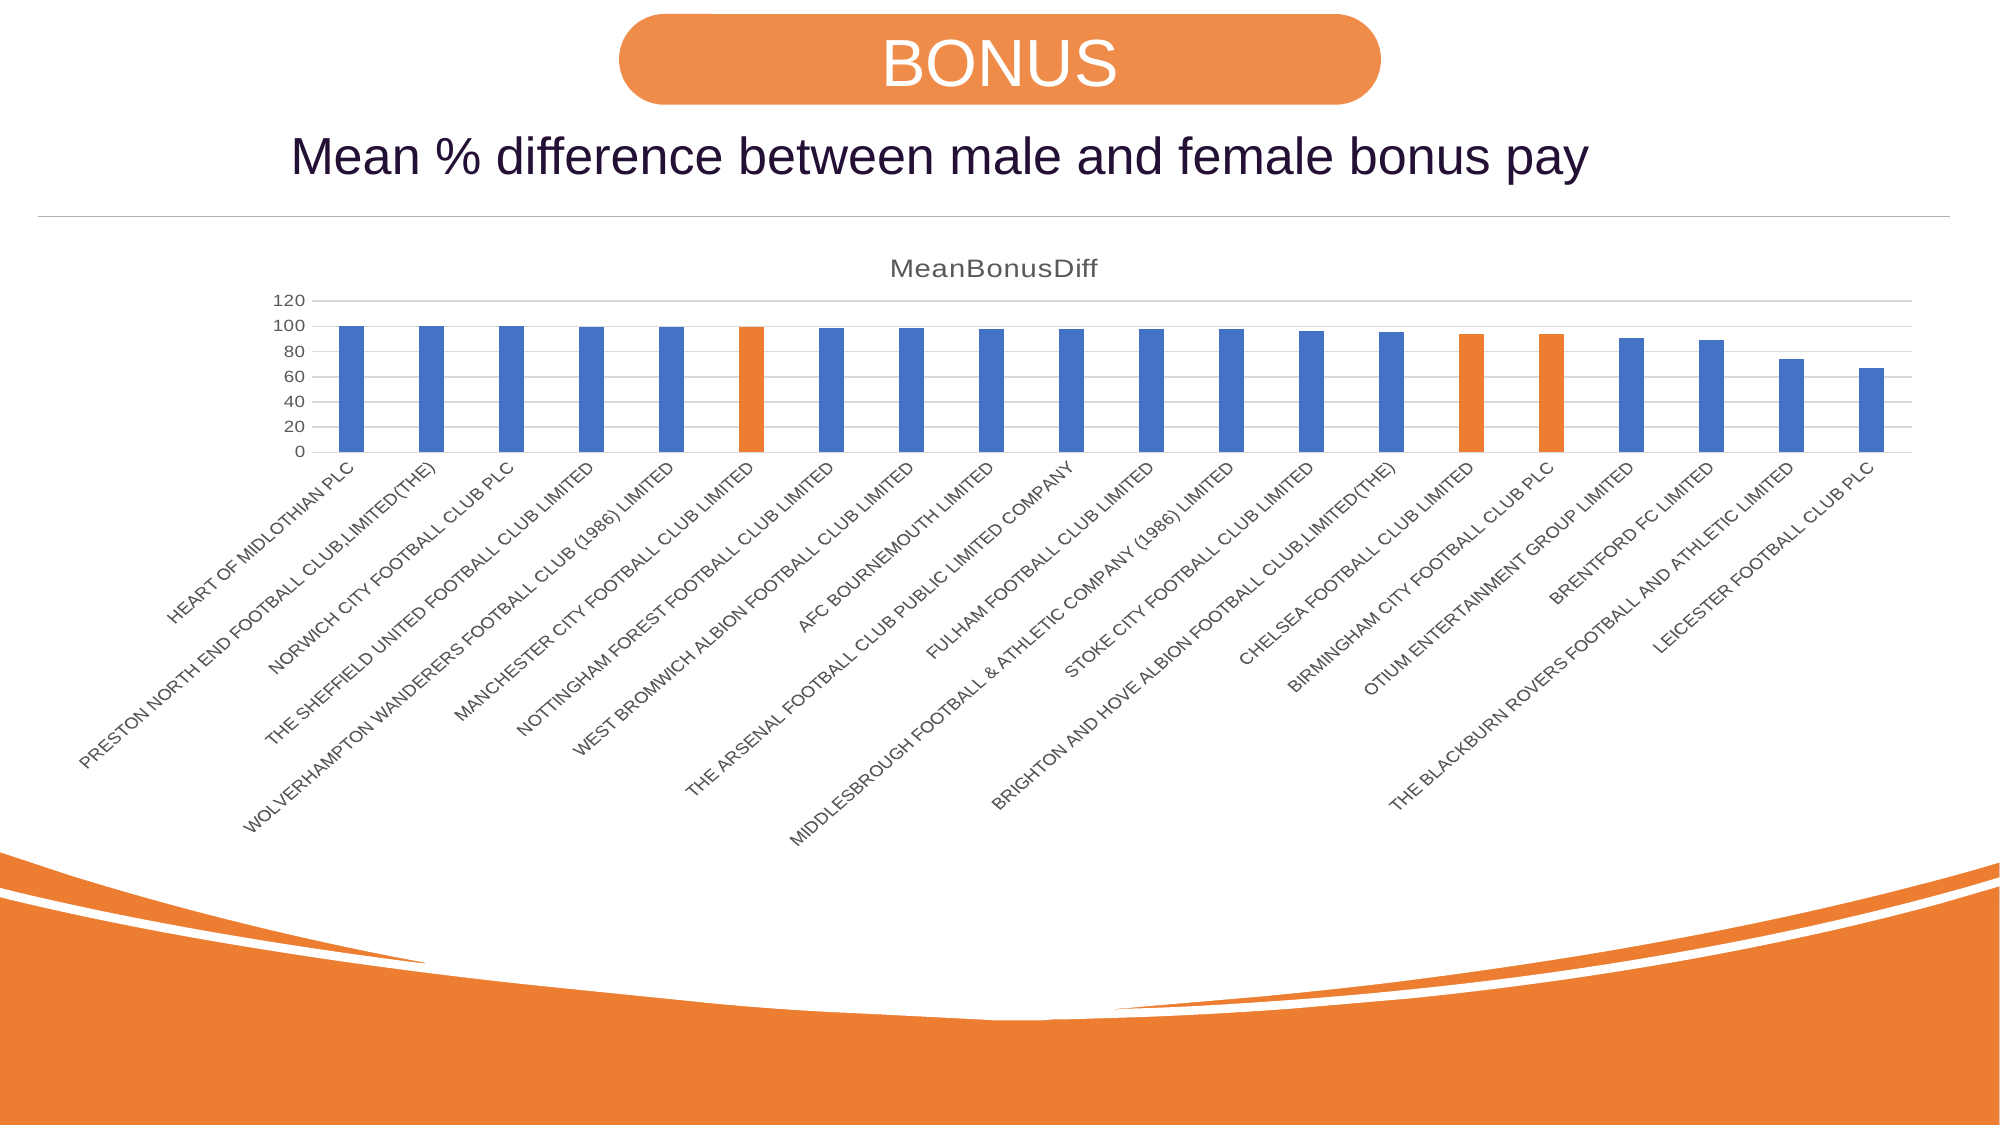

BONUS
| Mean % difference between male and female bonus pay |
| --- |

### Chart: MeanBonusDiff

| Category |  |
|---|---|
| HEART OF MIDLOTHIAN PLC | 100.0 |
| PRESTON NORTH END FOOTBALL CLUB,LIMITED(THE) | 100.0 |
| NORWICH CITY FOOTBALL CLUB PLC | 100.0 |
| THE SHEFFIELD UNITED FOOTBALL CLUB LIMITED | 99.4 |
| WOLVERHAMPTON WANDERERS FOOTBALL CLUB (1986) LIMITED | 99.4 |
| MANCHESTER CITY FOOTBALL CLUB LIMITED | 99.2 |
| NOTTINGHAM FOREST FOOTBALL CLUB LIMITED | 99.1 |
| WEST BROMWICH ALBION FOOTBALL CLUB LIMITED | 98.6 |
| AFC BOURNEMOUTH LIMITED | 98.3 |
| THE ARSENAL FOOTBALL CLUB PUBLIC LIMITED COMPANY | 98.1 |
| FULHAM FOOTBALL CLUB LIMITED | 98.0 |
| MIDDLESBROUGH FOOTBALL & ATHLETIC COMPANY (1986) LIMITED | 97.8 |
| STOKE CITY FOOTBALL CLUB LIMITED | 96.1 |
| BRIGHTON AND HOVE ALBION FOOTBALL CLUB,LIMITED(THE) | 95.7 |
| CHELSEA FOOTBALL CLUB LIMITED | 94.3 |
| BIRMINGHAM CITY FOOTBALL CLUB PLC | 94.0 |
| OTIUM ENTERTAINMENT GROUP LIMITED | 91.0 |
| BRENTFORD FC LIMITED | 89.0 |
| THE BLACKBURN ROVERS FOOTBALL AND ATHLETIC LIMITED | 74.0 |
| LEICESTER FOOTBALL CLUB PLC | 67.0 |